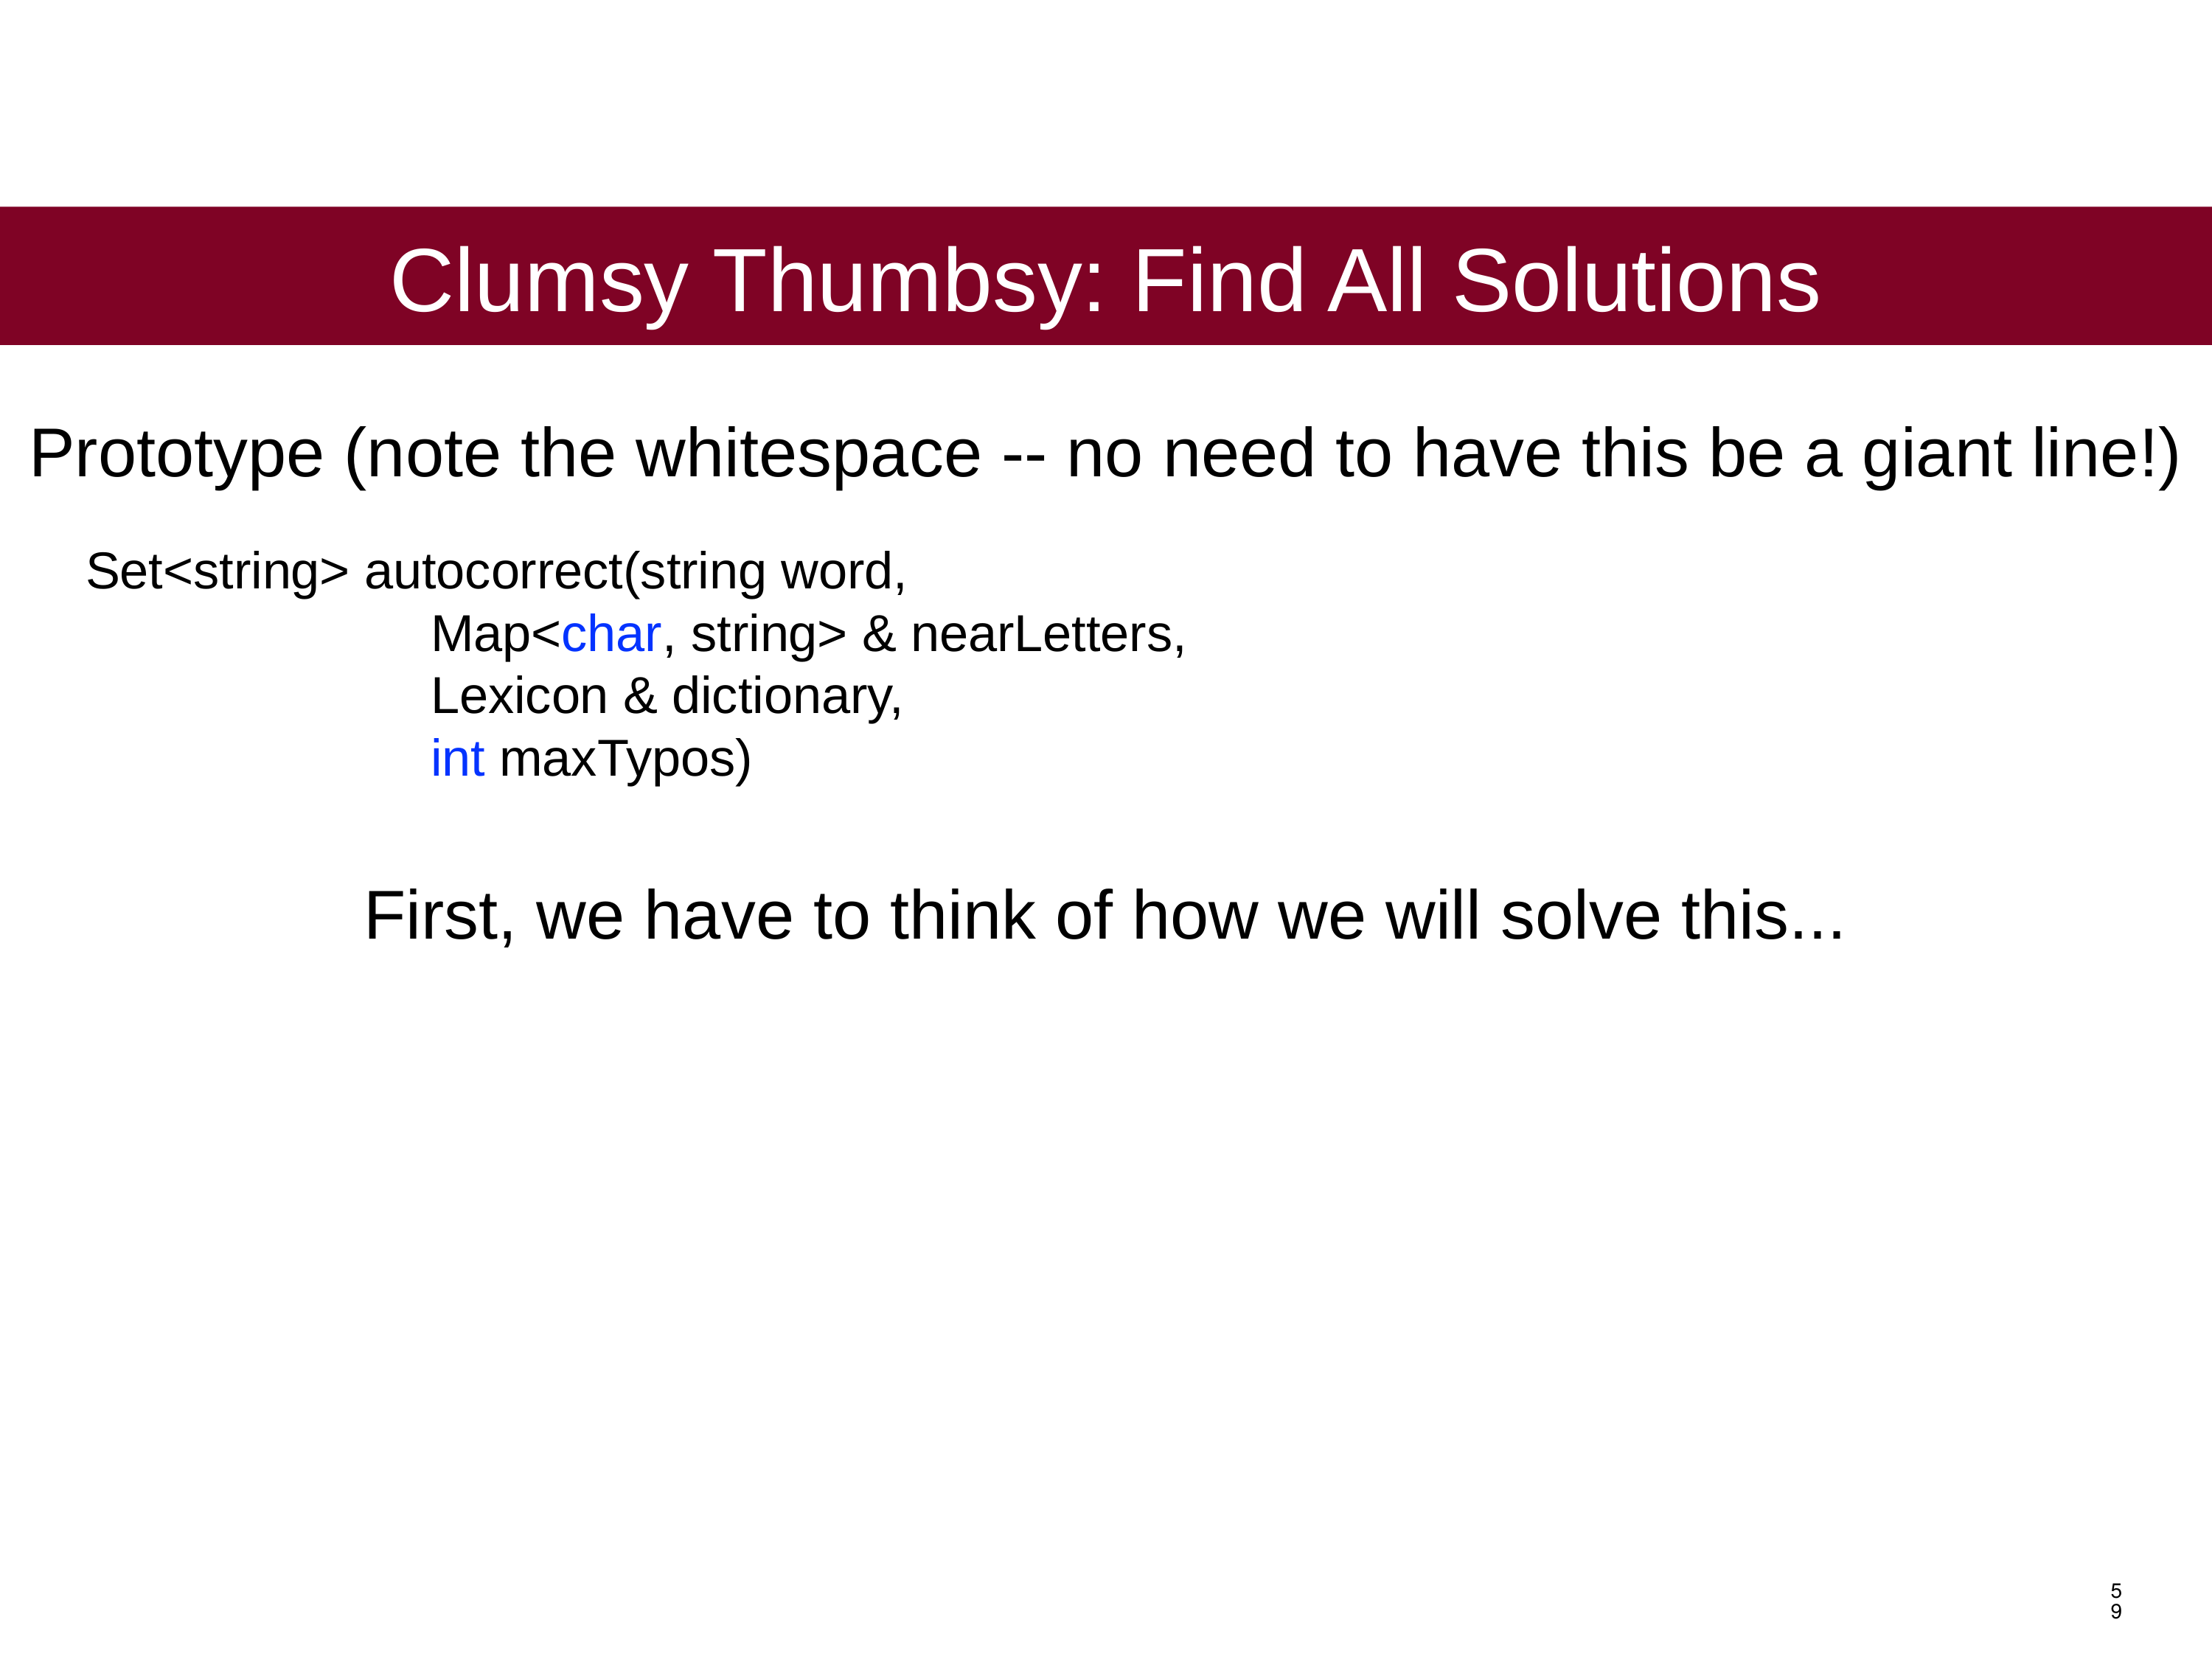

Clumsy Thumbsy: Find All Solutions
Prototype (note the whitespace -- no need to have this be a giant line!)
Set<string> autocorrect(string word,
                        Map<char, string> & nearLetters,
                        Lexicon & dictionary,
                        int maxTypos)
First, we have to think of how we will solve this...
59